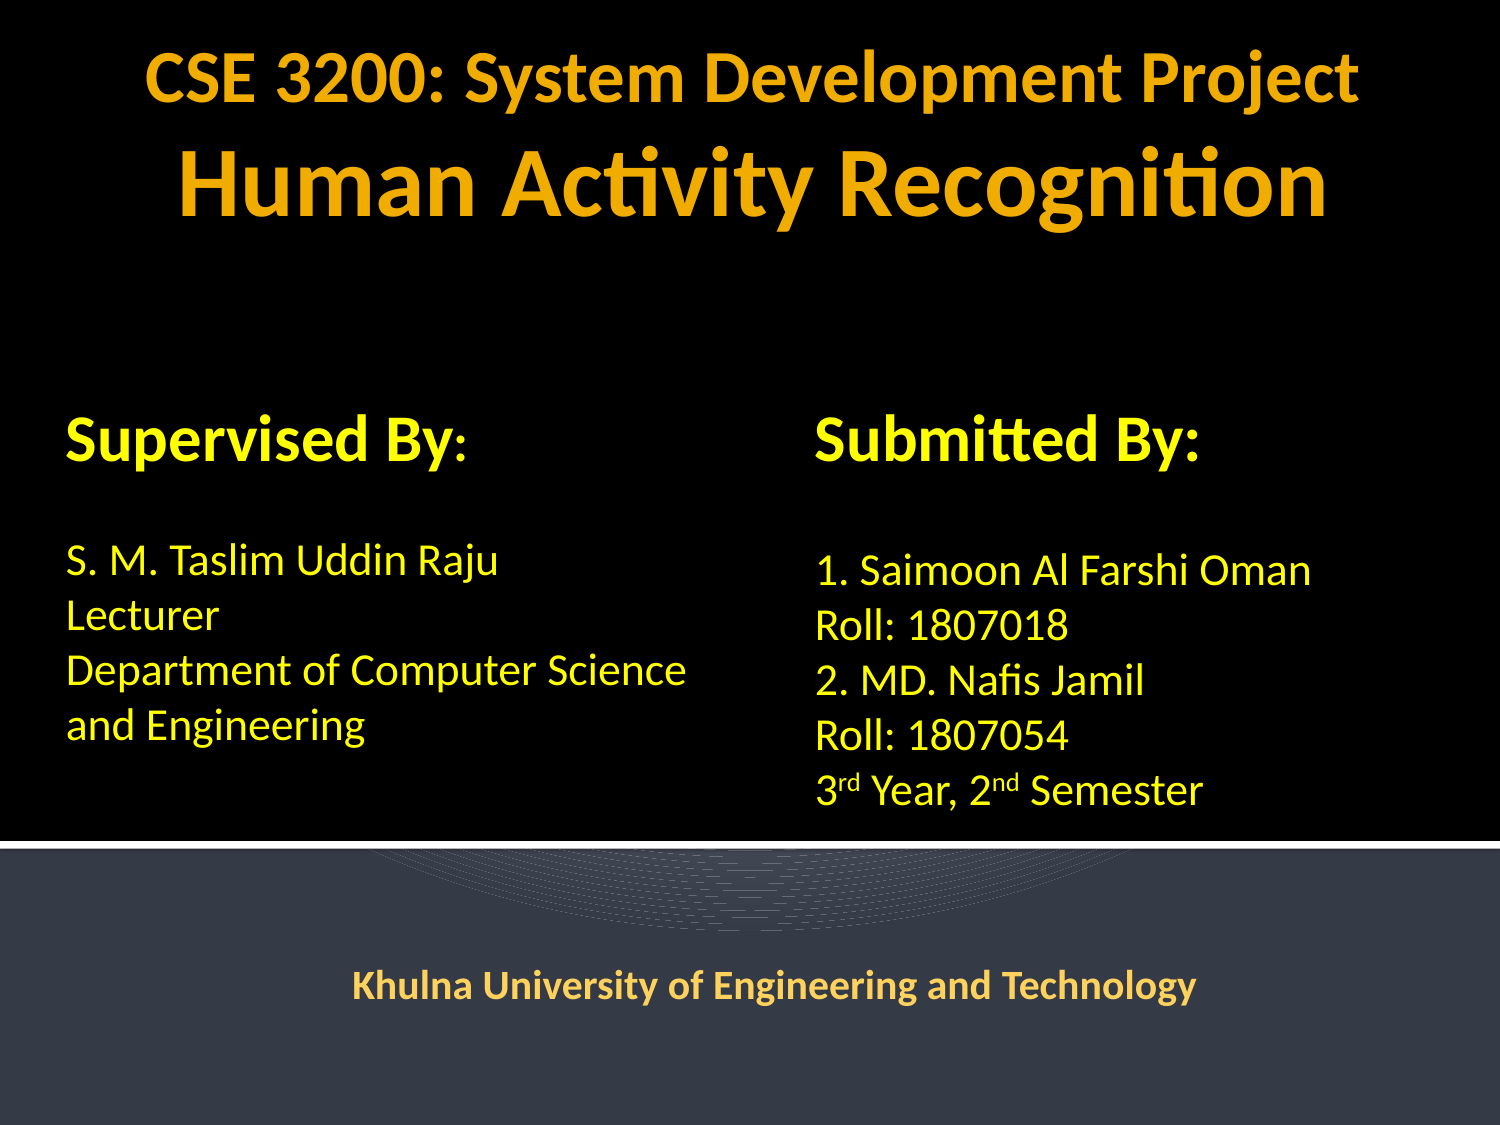

# CSE 3200: System Development Project Human Activity Recognition
Supervised By:

S. M. Taslim Uddin Raju
Lecturer
Department of Computer Science and Engineering
Submitted By:

1. Saimoon Al Farshi Oman
Roll: 1807018
2. MD. Nafis Jamil
Roll: 1807054
3rd Year, 2nd Semester

Khulna University of Engineering and Technology